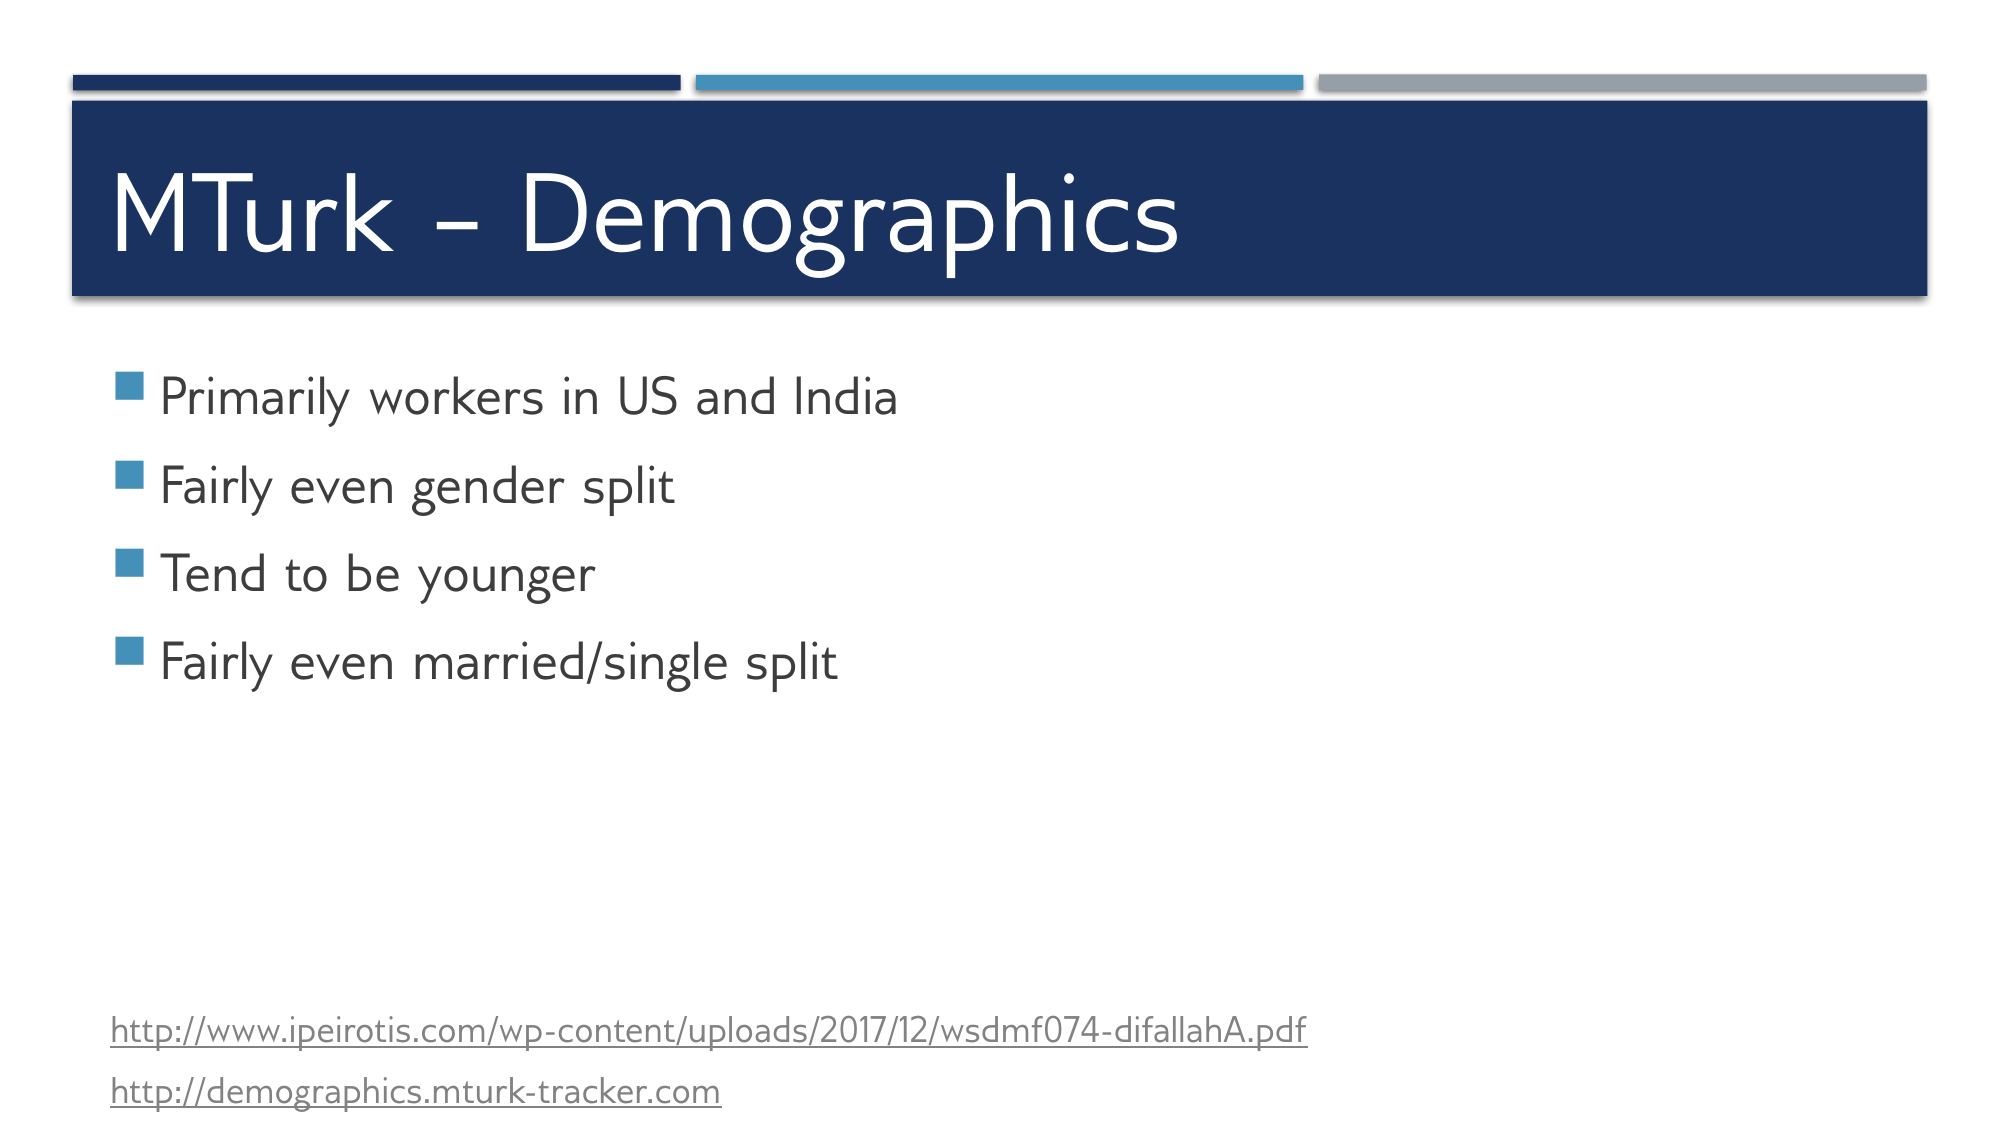

# MTurk – Demographics
Primarily workers in US and India
Fairly even gender split
Tend to be younger
Fairly even married/single split

http://www.ipeirotis.com/wp-content/uploads/2017/12/wsdmf074-difallahA.pdf
http://demographics.mturk-tracker.com